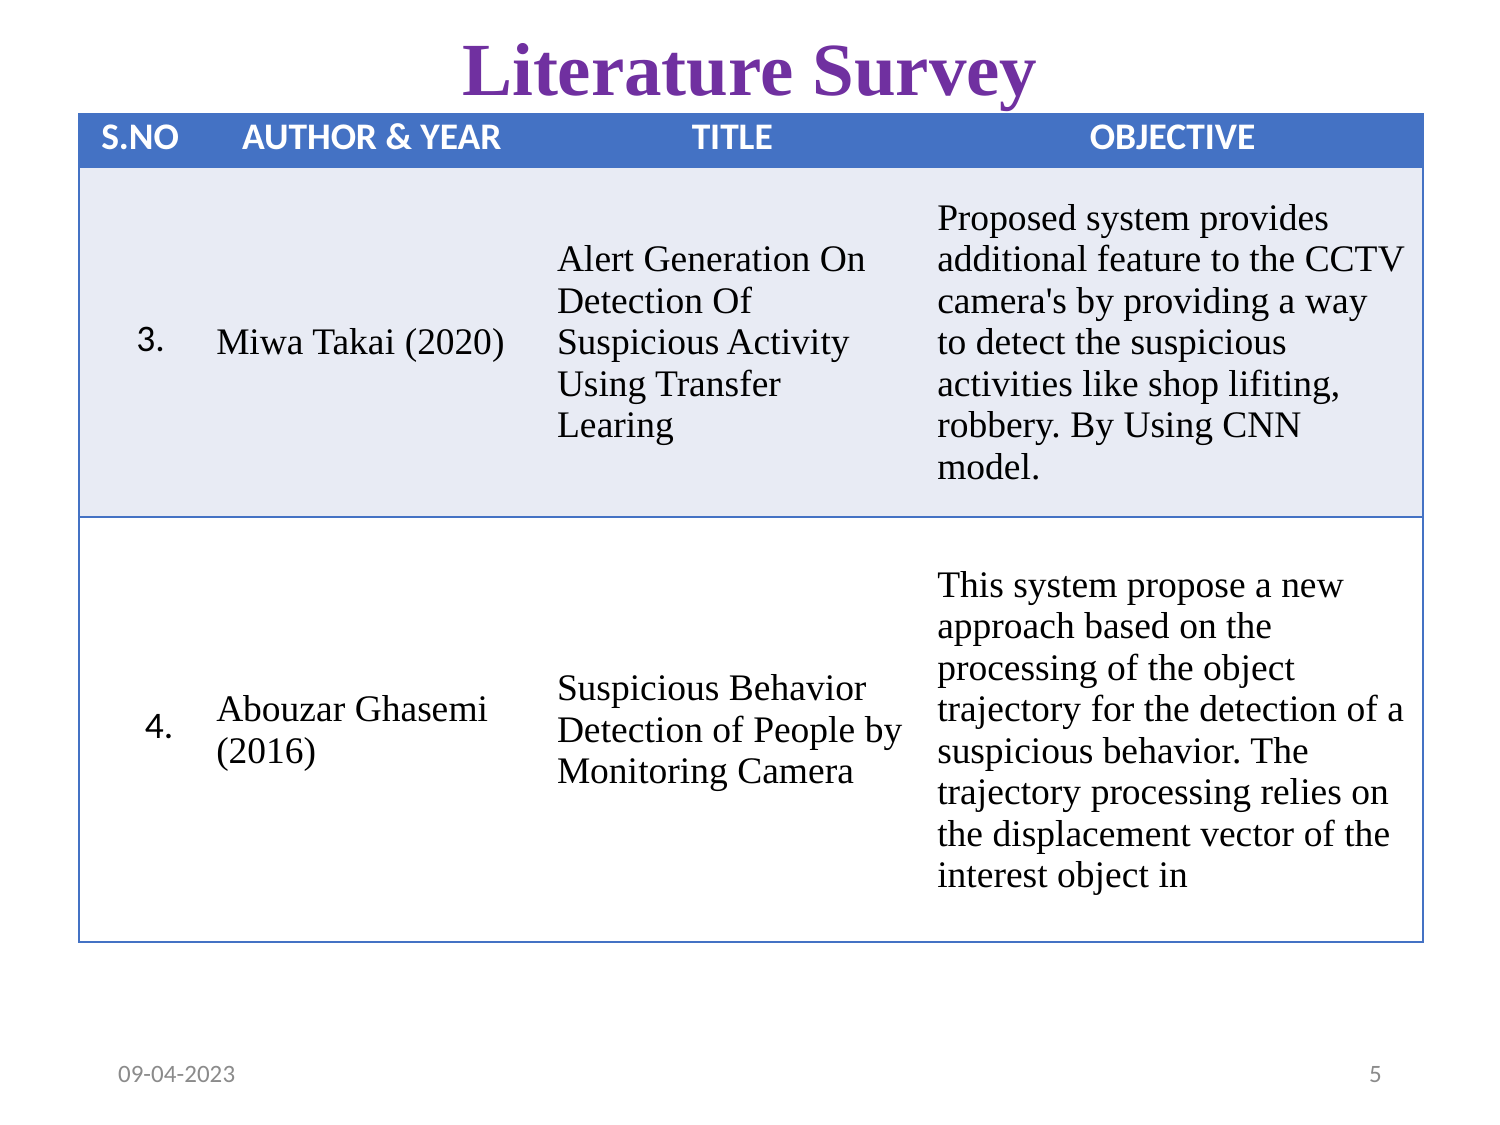

# Literature Survey
| S.NO | AUTHOR & YEAR | TITLE | OBJECTIVE |
| --- | --- | --- | --- |
| 3. | Miwa Takai (2020) | Alert Generation On Detection Of Suspicious Activity Using Transfer Learing | Proposed system provides additional feature to the CCTV camera's by providing a way to detect the suspicious activities like shop lifiting, robbery. By Using CNN model. |
| 4. | Abouzar Ghasemi (2016) | Suspicious Behavior Detection of People by Monitoring Camera | This system propose a new approach based on the processing of the object trajectory for the detection of a suspicious behavior. The trajectory processing relies on the displacement vector of the interest object in |
09-04-2023
5